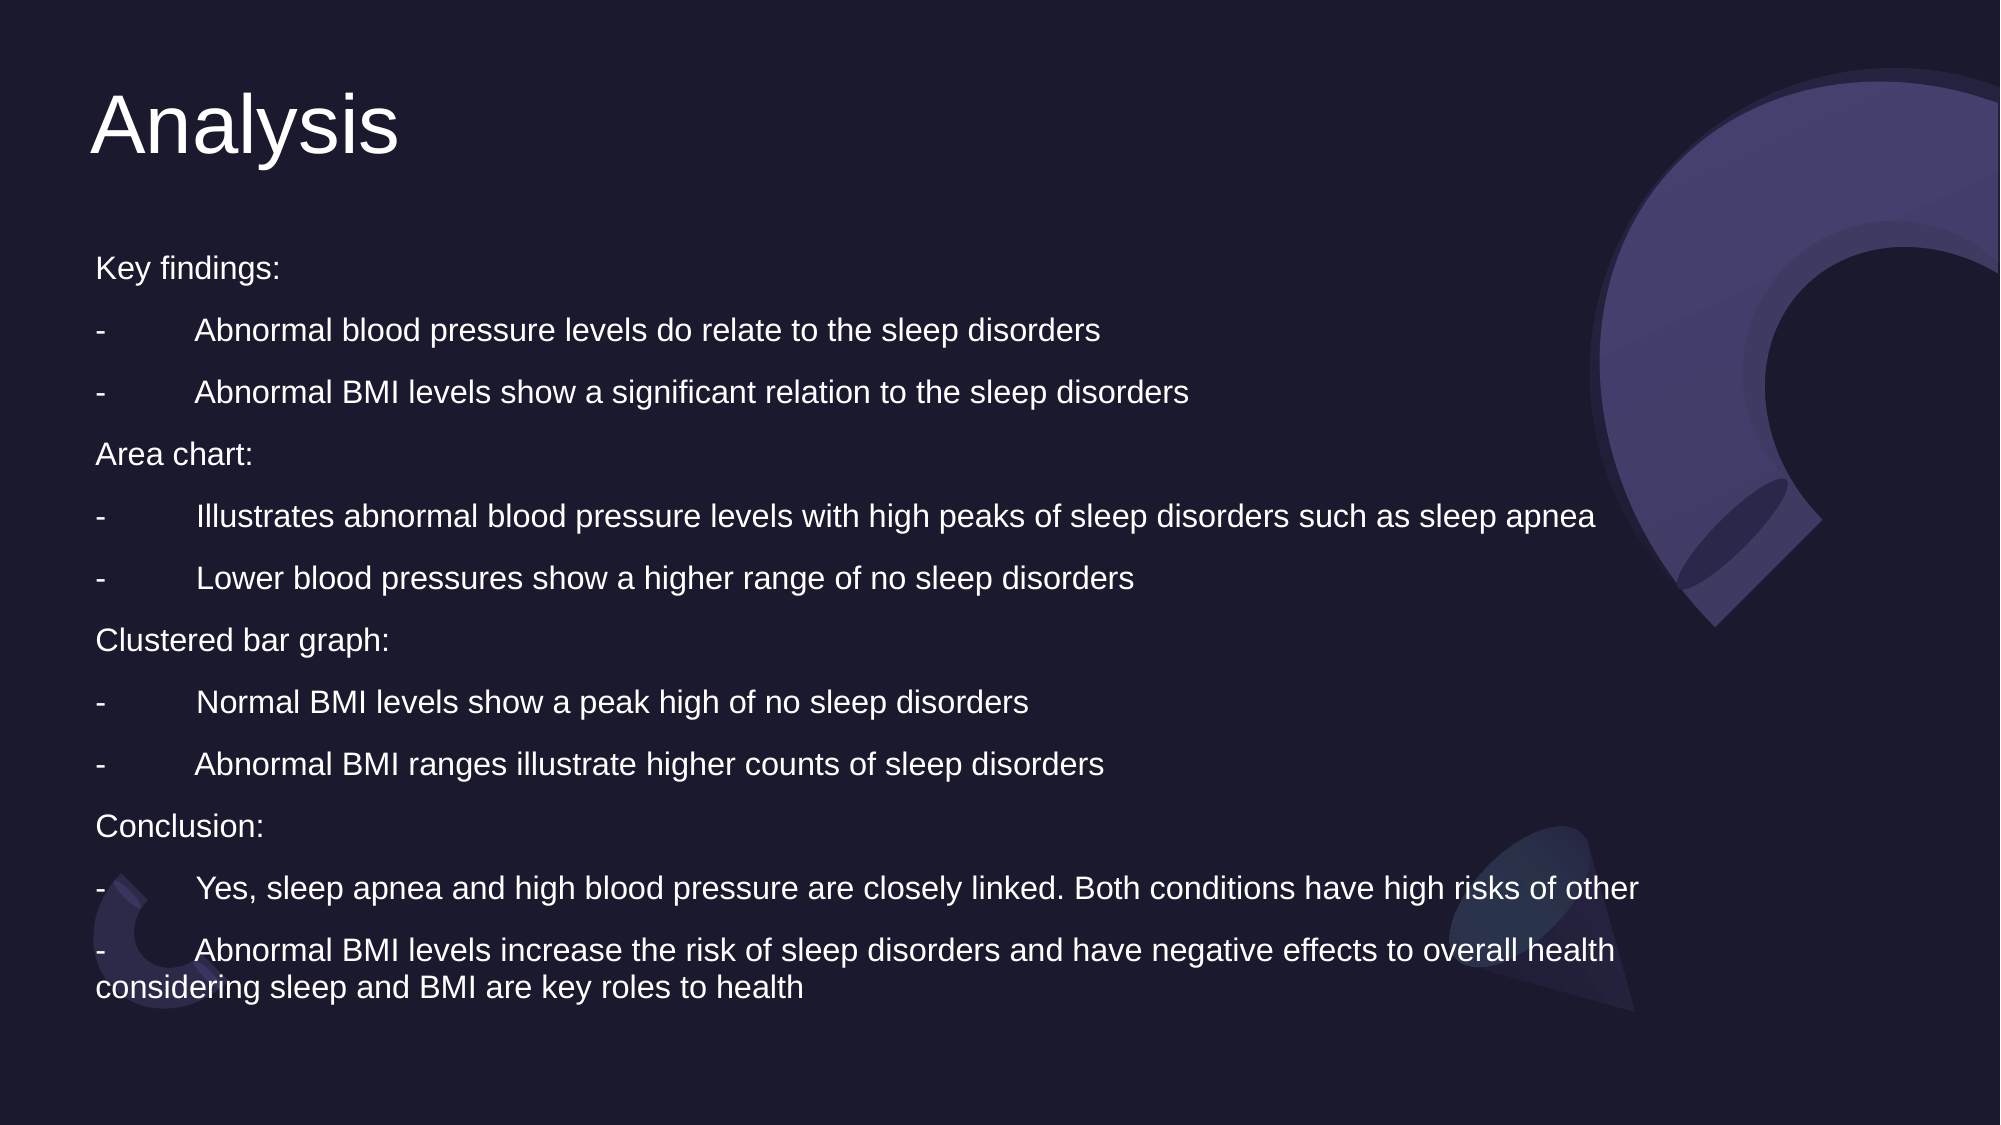

# Analysis
Key findings:
-          Abnormal blood pressure levels do relate to the sleep disorders
-          Abnormal BMI levels show a significant relation to the sleep disorders
Area chart:
-          Illustrates abnormal blood pressure levels with high peaks of sleep disorders such as sleep apnea
-          Lower blood pressures show a higher range of no sleep disorders
Clustered bar graph:
-          Normal BMI levels show a peak high of no sleep disorders
-          Abnormal BMI ranges illustrate higher counts of sleep disorders
Conclusion:
-          Yes, sleep apnea and high blood pressure are closely linked. Both conditions have high risks of other
-          Abnormal BMI levels increase the risk of sleep disorders and have negative effects to overall health considering sleep and BMI are key roles to health